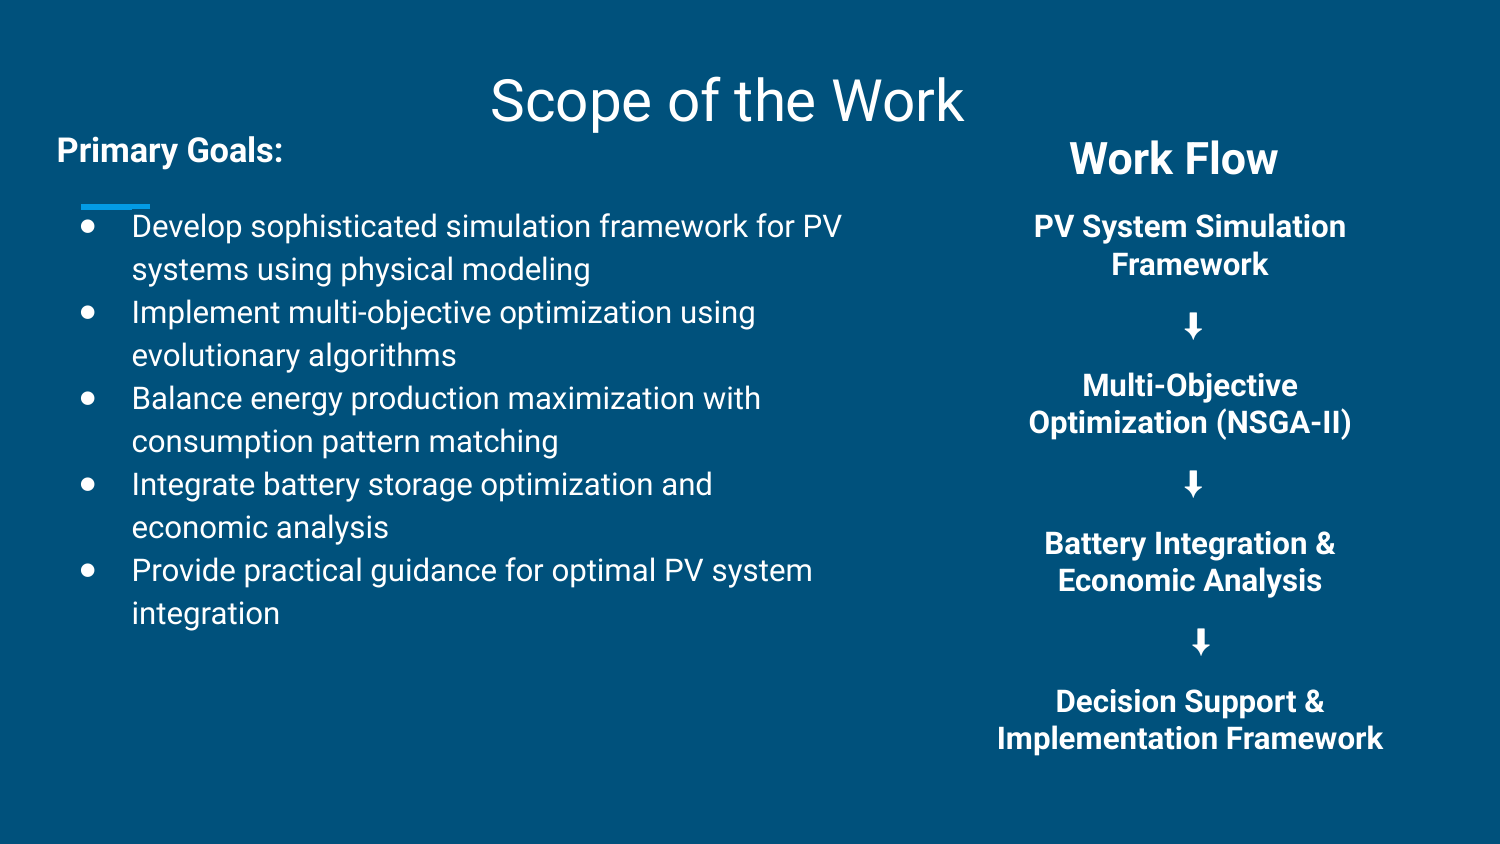

# Scope of the Work
Primary Goals:
Develop sophisticated simulation framework for PV systems using physical modeling
Implement multi-objective optimization using evolutionary algorithms
Balance energy production maximization with consumption pattern matching
Integrate battery storage optimization and economic analysis
Provide practical guidance for optimal PV system integration
          Work Flow
PV System Simulation Framework
                             ⬇
Multi-Objective Optimization (NSGA-II)
                             ⬇
Battery Integration & Economic Analysis
                              ⬇
Decision Support & Implementation Framework